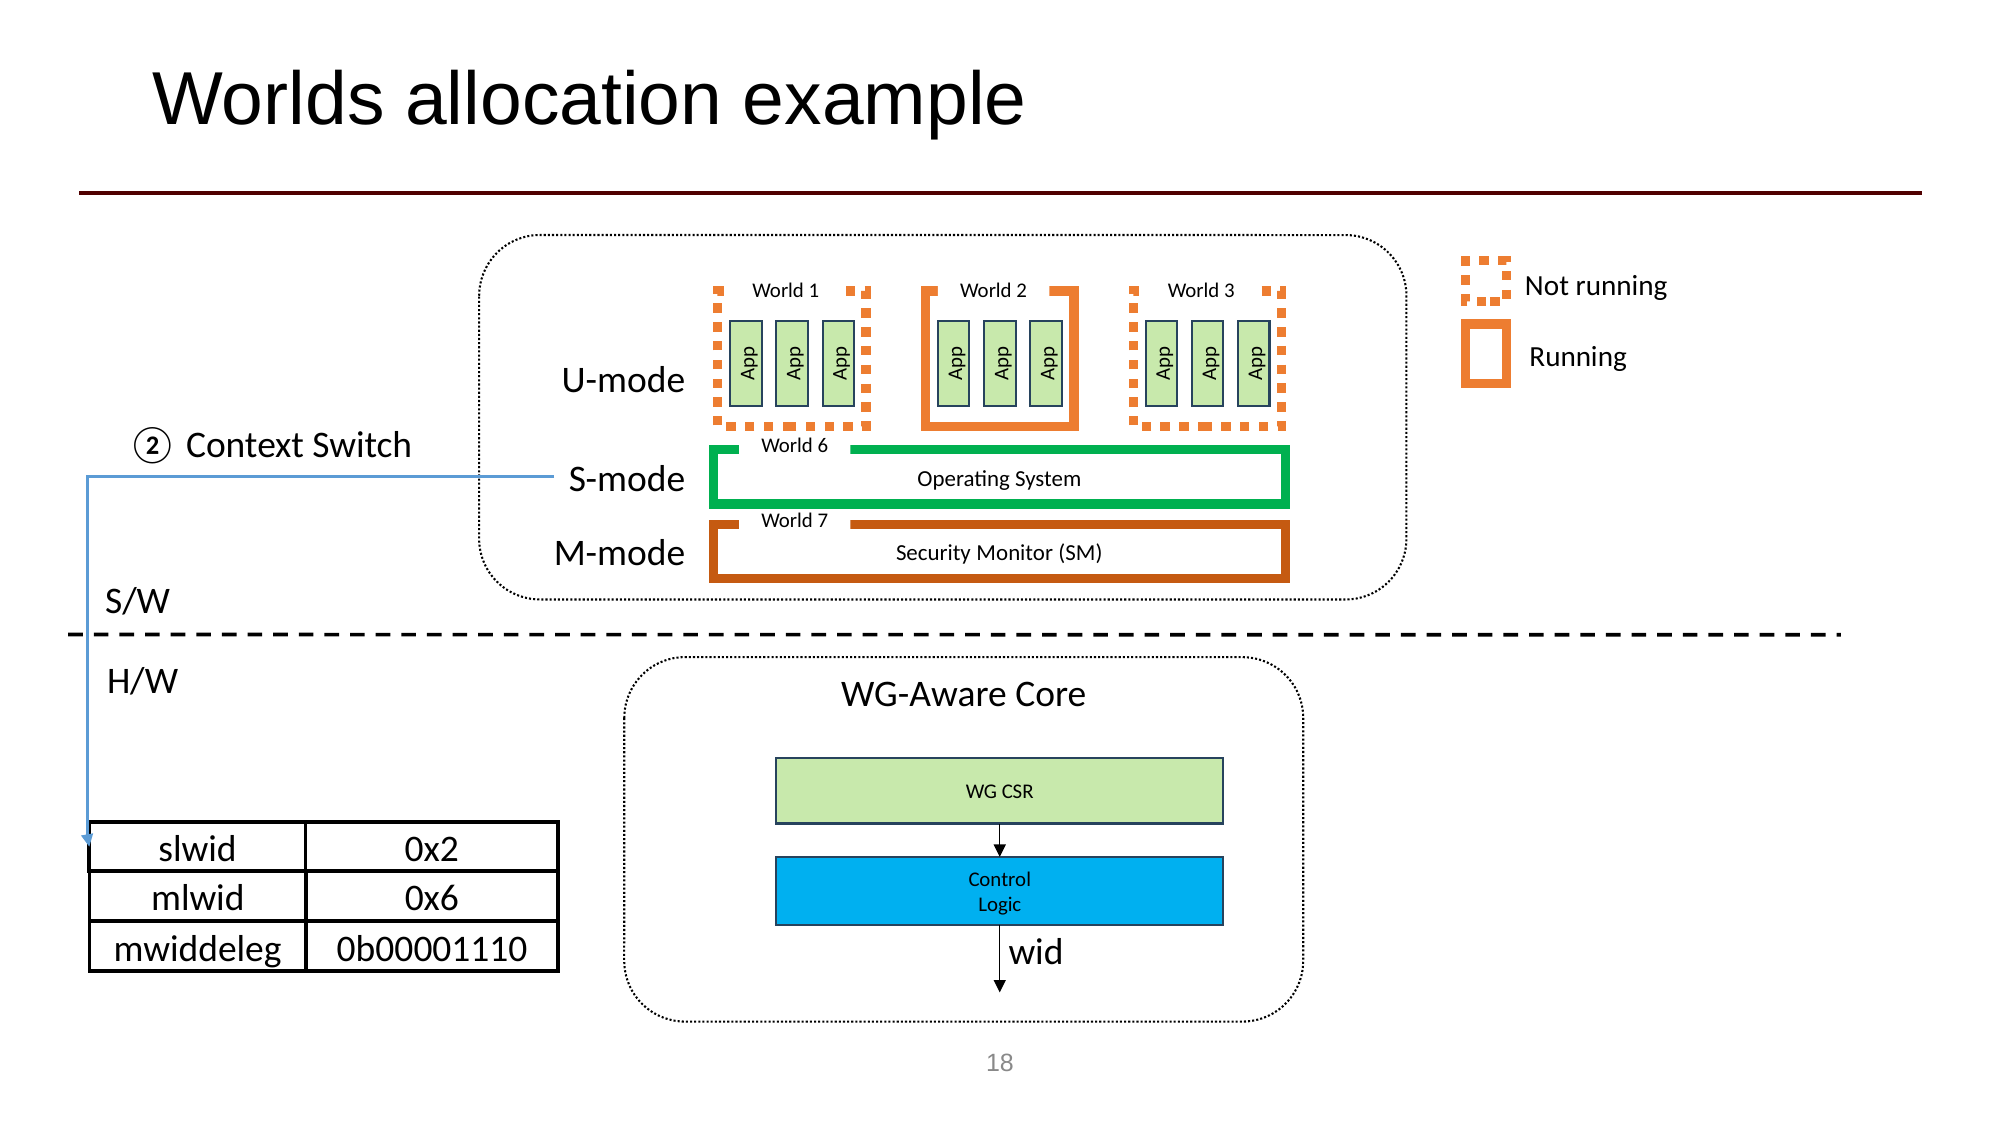

# Worlds allocation example

World 1

App
App
App

World 2

App
App
App
Not running

Running
World 3

App
App
App
U-mode
② Context Switch
World 6
S-mode
Operating System

World 7
M-mode
Security Monitor (SM)
S/W
H/W

WG-Aware Core
WG CSR
slwid
0x2
Control
Logic
mlwid
0x6
wid
mwiddeleg
0b00001110
18